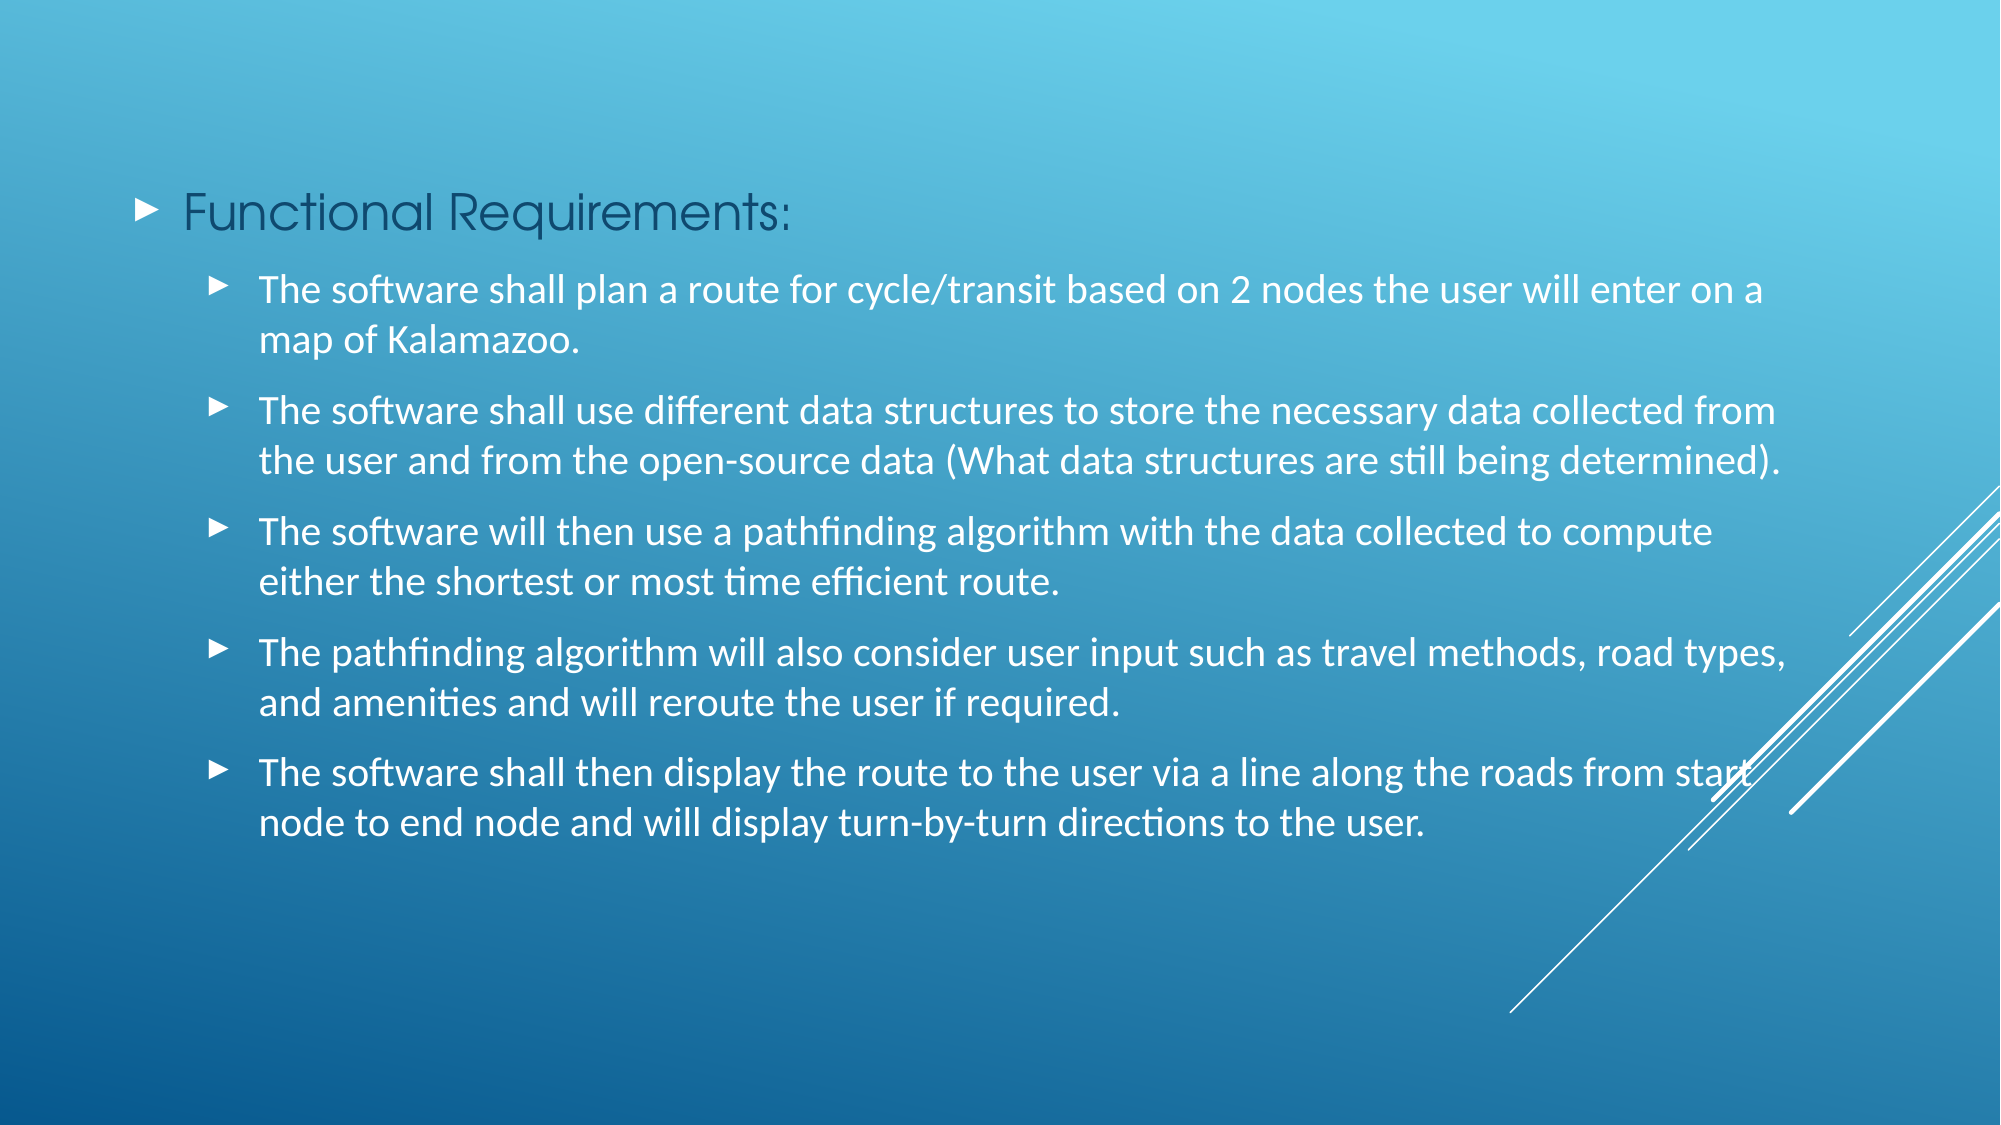

Functional Requirements:
The software shall plan a route for cycle/transit based on 2 nodes the user will enter on a map of Kalamazoo.
The software shall use different data structures to store the necessary data collected from the user and from the open-source data (What data structures are still being determined).
The software will then use a pathfinding algorithm with the data collected to compute either the shortest or most time efficient route.
The pathfinding algorithm will also consider user input such as travel methods, road types, and amenities and will reroute the user if required.
The software shall then display the route to the user via a line along the roads from start node to end node and will display turn-by-turn directions to the user.